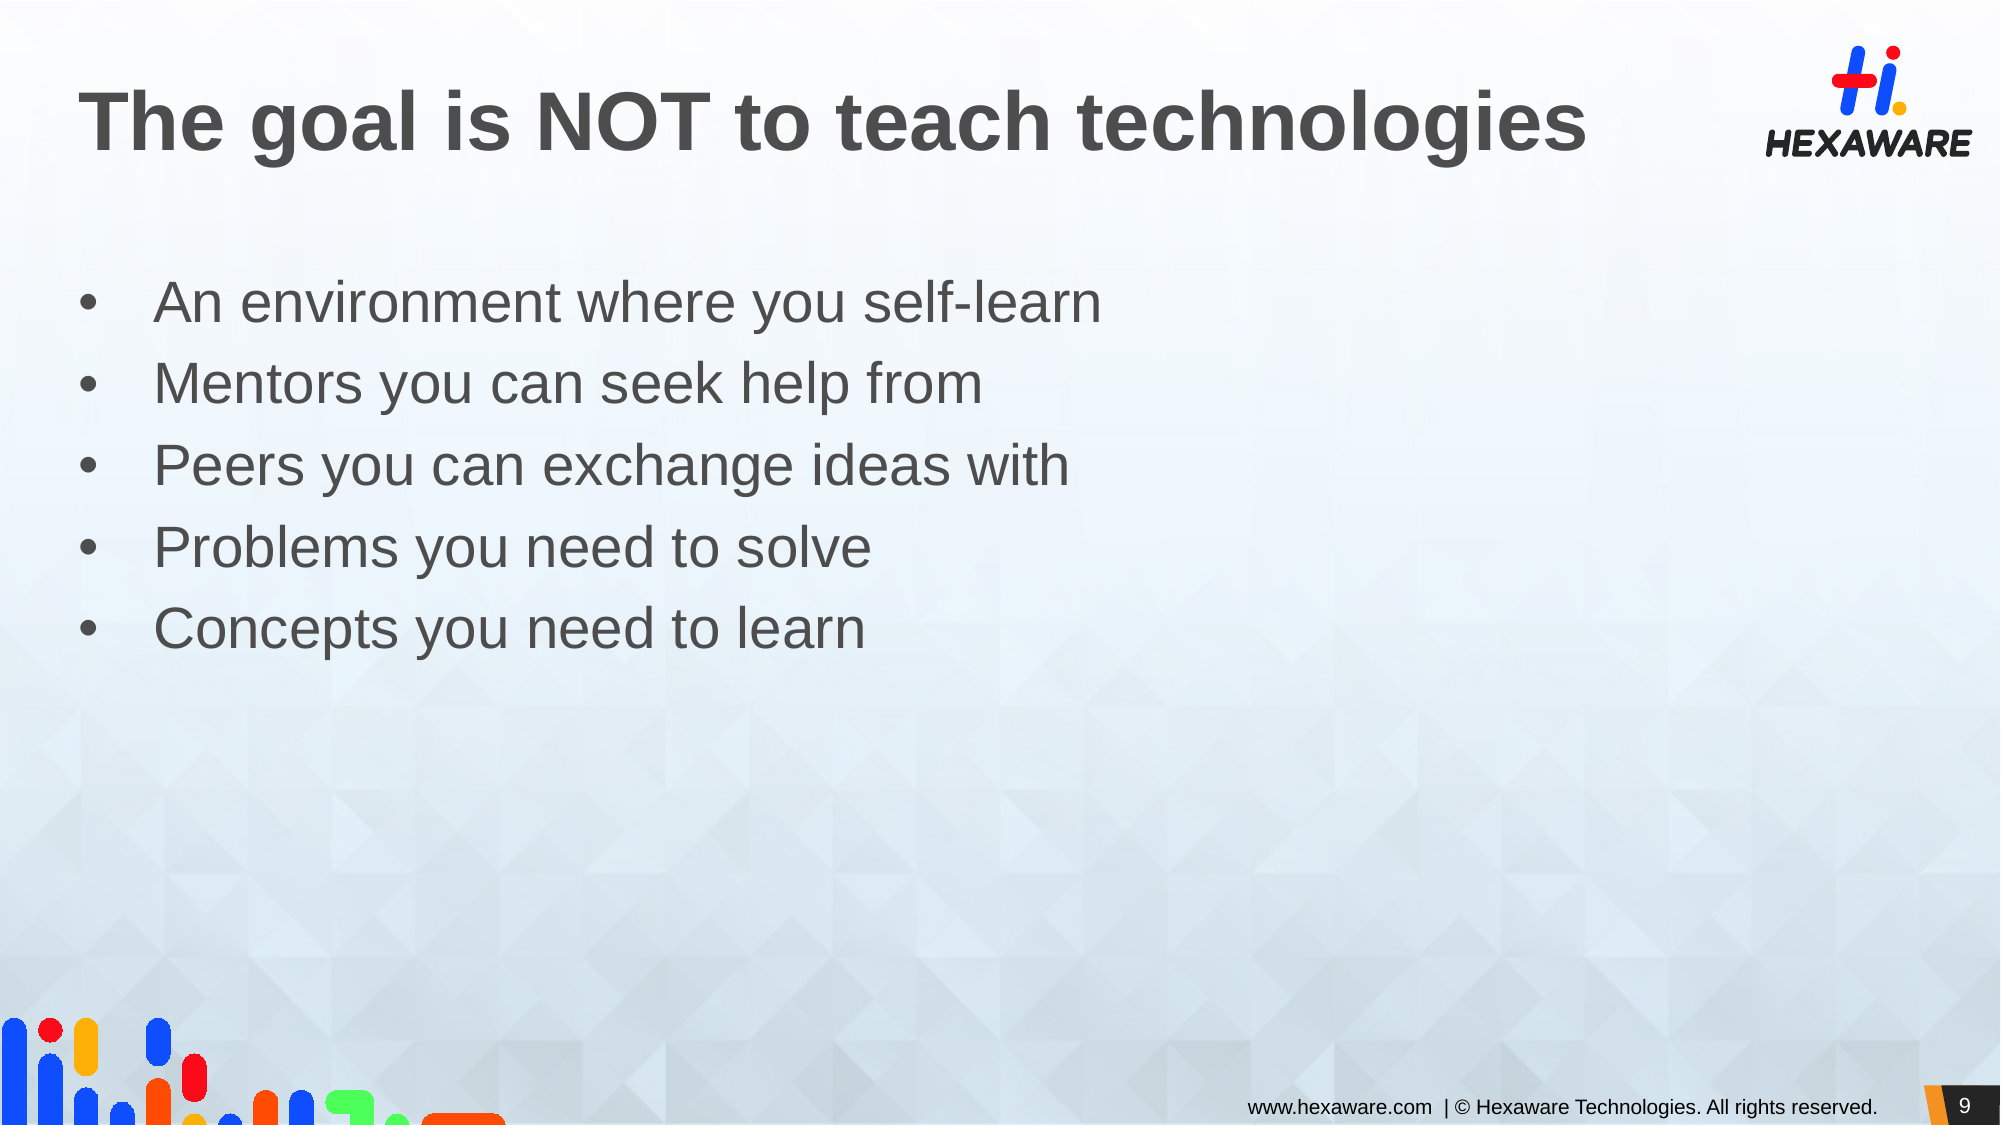

# The goal is NOT to teach technologies
An environment where you self-learn
Mentors you can seek help from
Peers you can exchange ideas with
Problems you need to solve
Concepts you need to learn